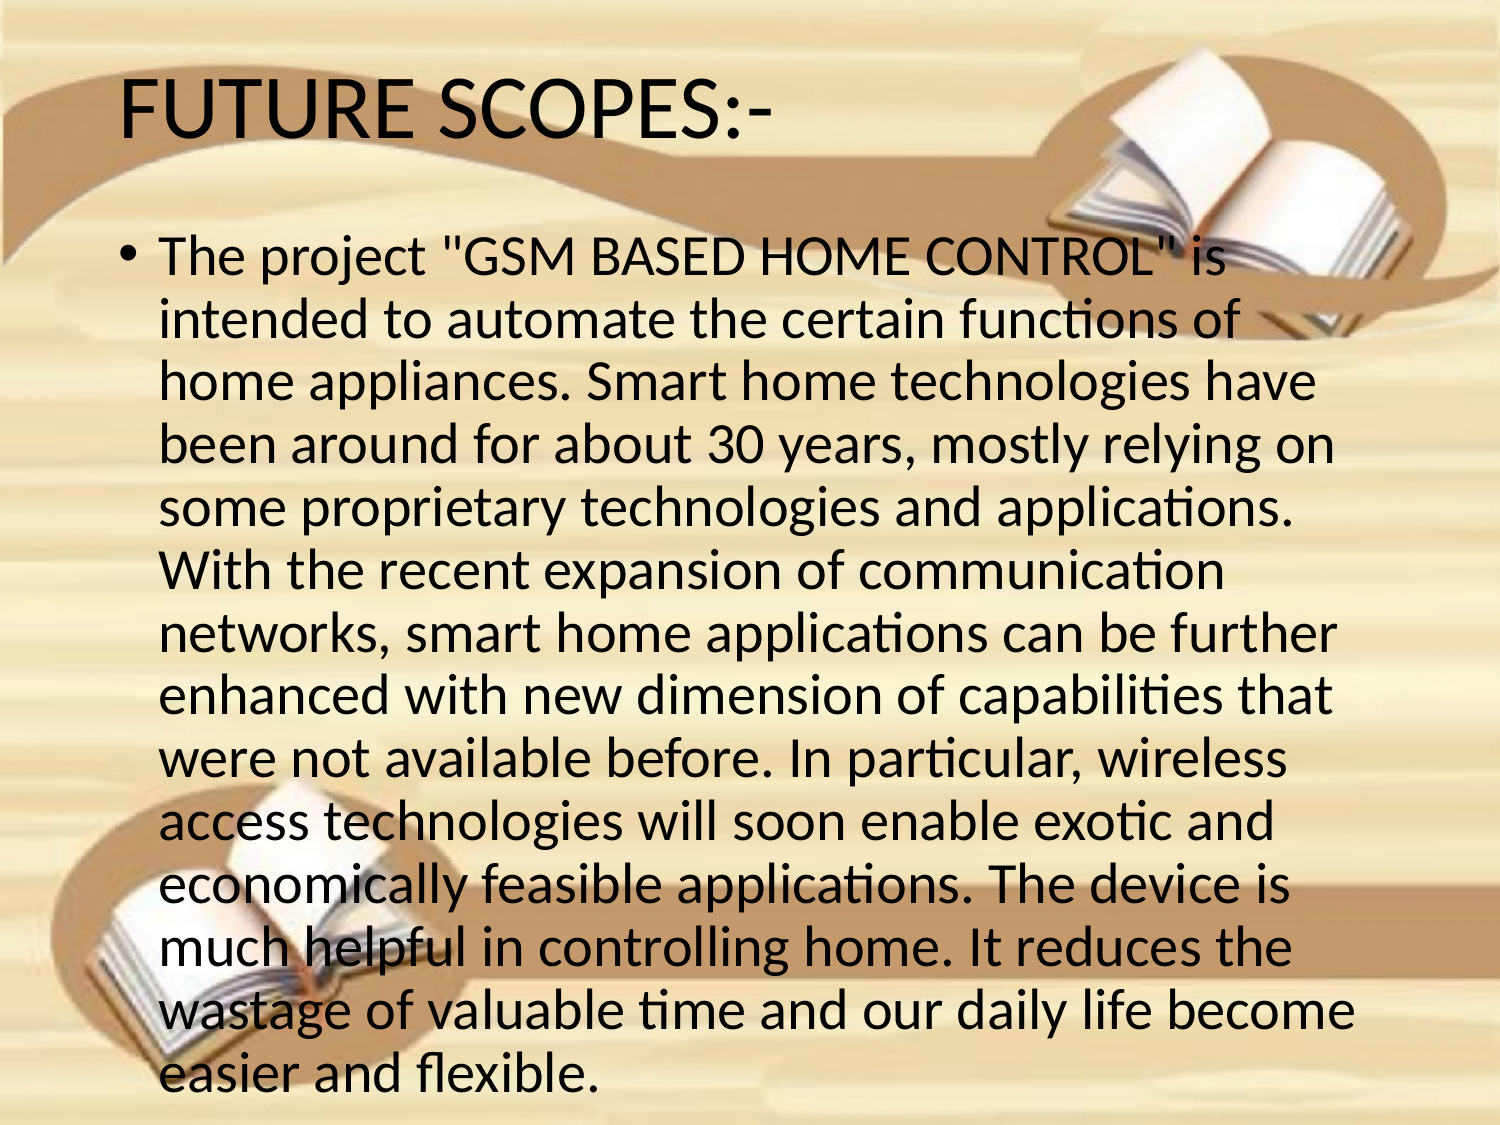

# FUTURE SCOPES:-
The project "GSM BASED HOME CONTROL" is intended to automate the certain functions of home appliances. Smart home technologies have been around for about 30 years, mostly relying on some proprietary technologies and applications. With the recent expansion of communication networks, smart home applications can be further enhanced with new dimension of capabilities that were not available before. In particular, wireless access technologies will soon enable exotic and economically feasible applications. The device is much helpful in controlling home. It reduces the wastage of valuable time and our daily life become easier and flexible.